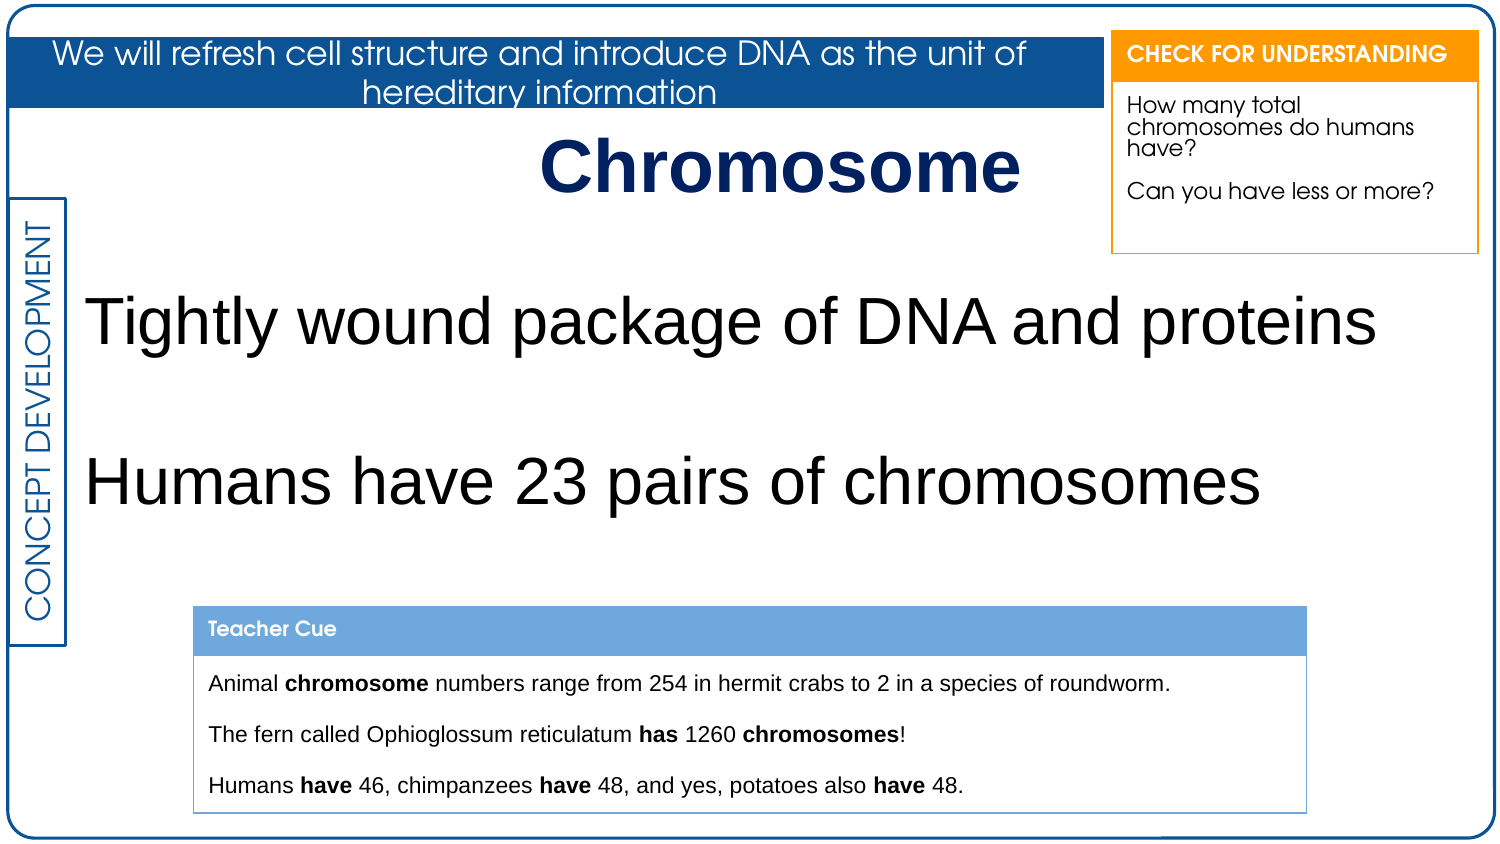

| CHECK FOR UNDERSTANDING |
| --- |
| How many total chromosomes do humans have? Can you have less or more? |
We will refresh cell structure and introduce DNA as the unit of hereditary information

Chromosome

Tightly wound package of DNA and proteins

Humans have 23 pairs of chromosomes
| Teacher Cue |
| --- |
| Animal chromosome numbers range from 254 in hermit crabs to 2 in a species of roundworm. The fern called Ophioglossum reticulatum has 1260 chromosomes! Humans have 46, chimpanzees have 48, and yes, potatoes also have 48. |